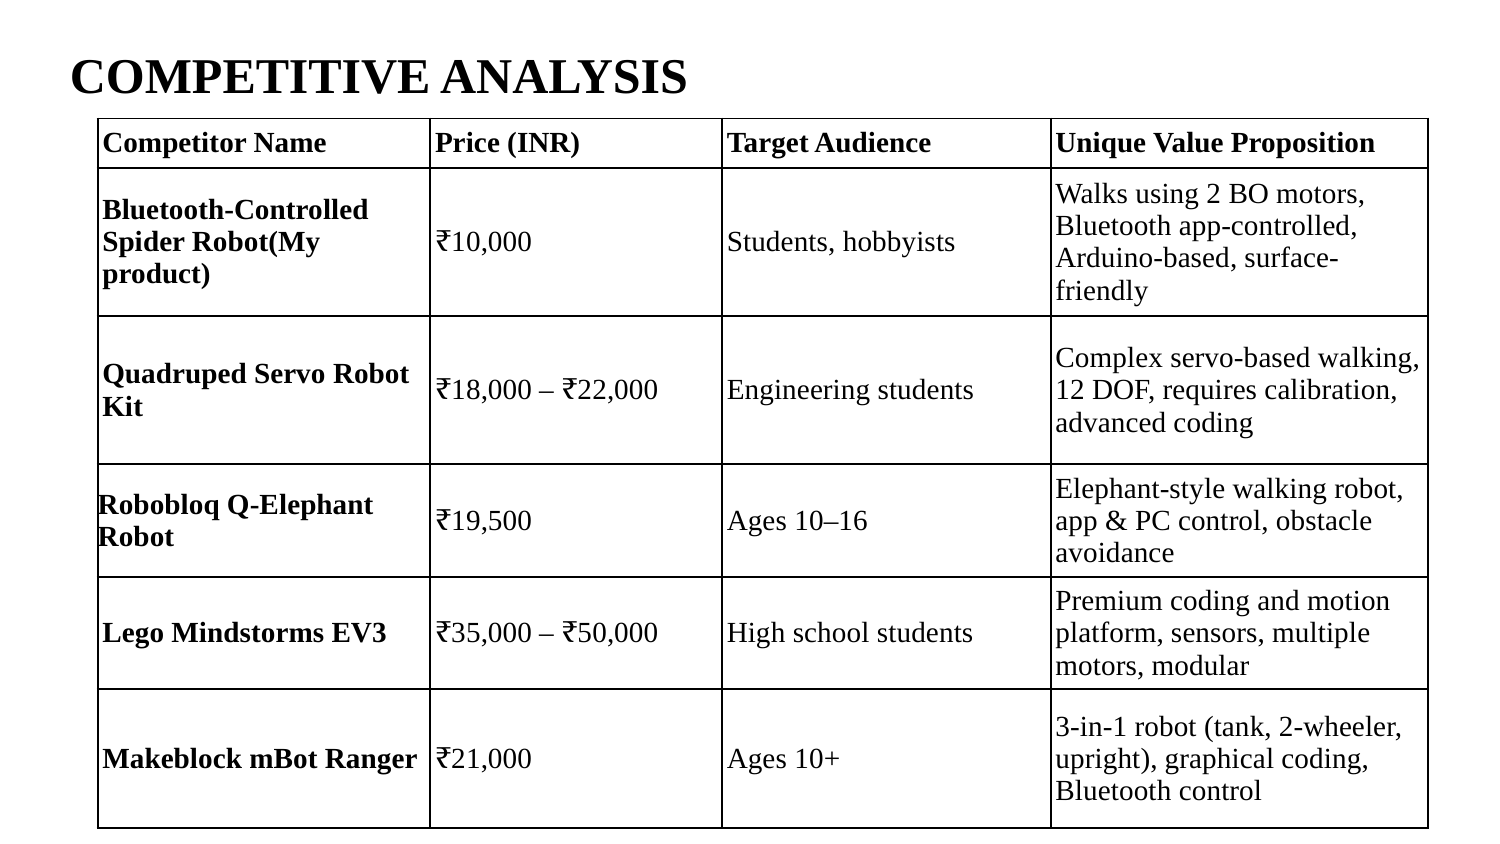

COMPETITIVE ANALYSIS
| Competitor Name | Price (INR) | Target Audience | Unique Value Proposition |
| --- | --- | --- | --- |
| Bluetooth-Controlled Spider Robot(My product) | ₹10,000 | Students, hobbyists | Walks using 2 BO motors, Bluetooth app-controlled, Arduino-based, surface-friendly |
| Quadruped Servo Robot Kit | ₹18,000 – ₹22,000 | Engineering students | Complex servo-based walking, 12 DOF, requires calibration, advanced coding |
| Robobloq Q-Elephant Robot | ₹19,500 | Ages 10–16 | Elephant-style walking robot, app & PC control, obstacle avoidance |
| Lego Mindstorms EV3 | ₹35,000 – ₹50,000 | High school students | Premium coding and motion platform, sensors, multiple motors, modular |
| Makeblock mBot Ranger | ₹21,000 | Ages 10+ | 3-in-1 robot (tank, 2-wheeler, upright), graphical coding, Bluetooth control |